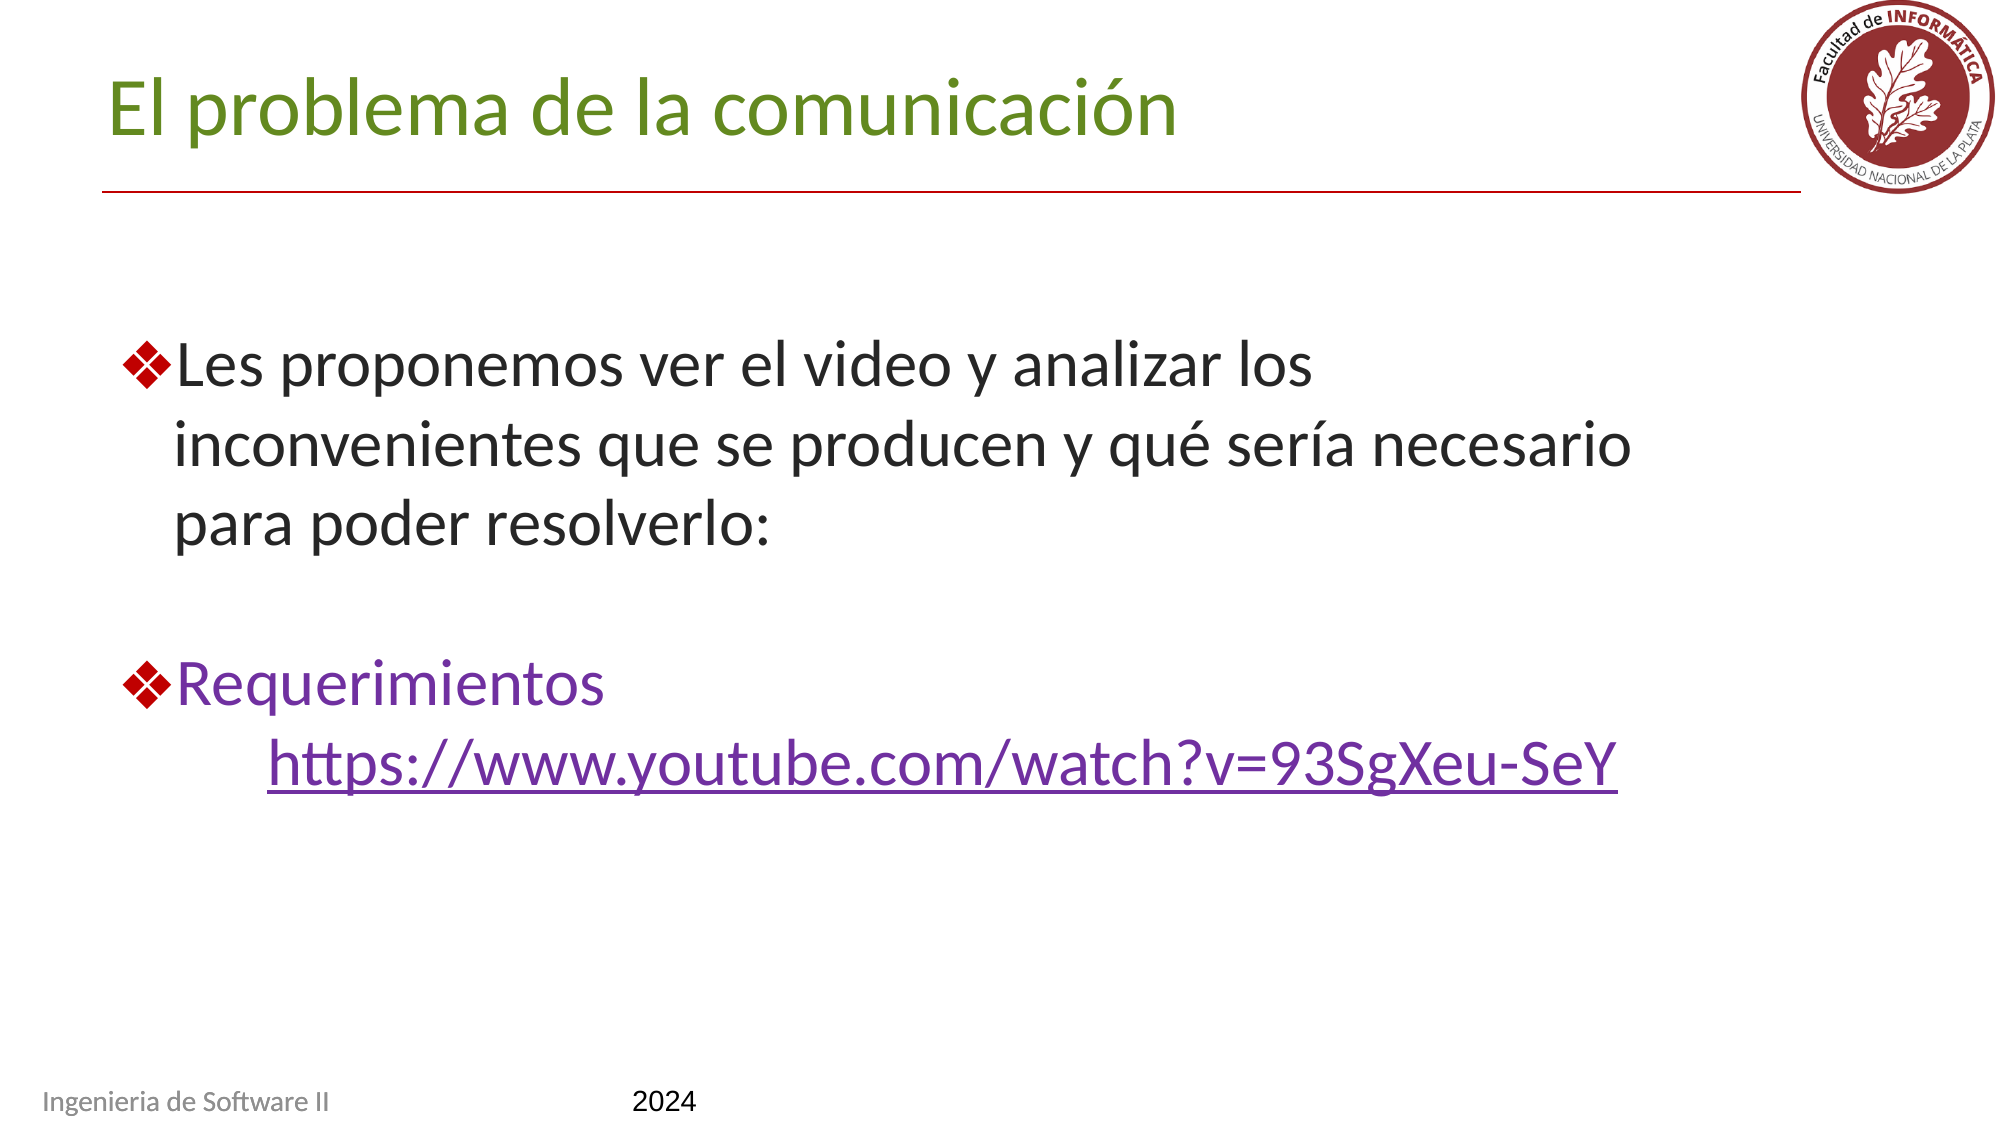

El problema de la comunicación
Les proponemos ver el video y analizar los inconvenientes que se producen y qué sería necesario para poder resolverlo:

Requerimientos
	https://www.youtube.com/watch?v=93SgXeu-SeY

Ingenieria de Software II